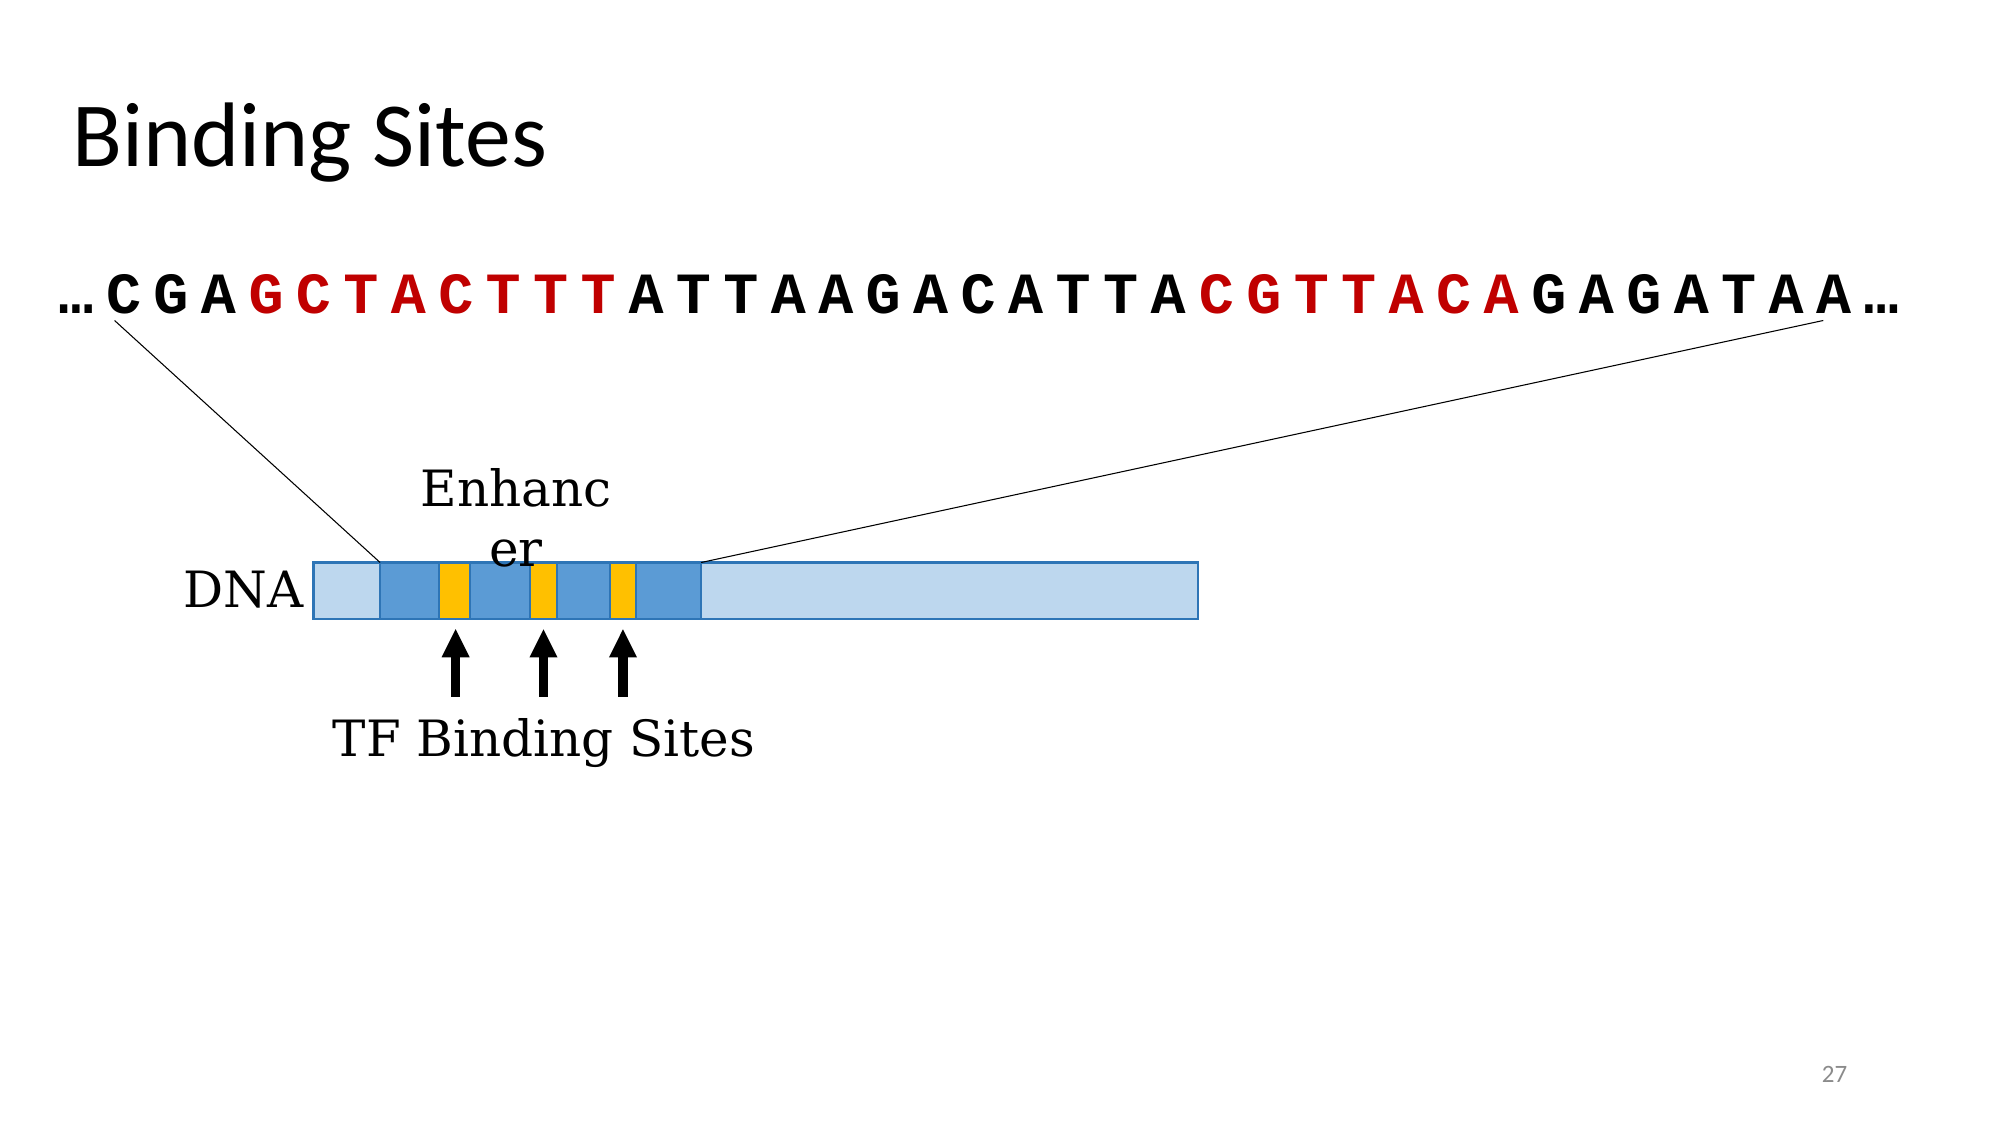

# Binding Sites
…CGAGCTACTTTATTAAGACATTACGTTACAGAGATAA…
Enhancer
DNA

TF Binding Sites
27